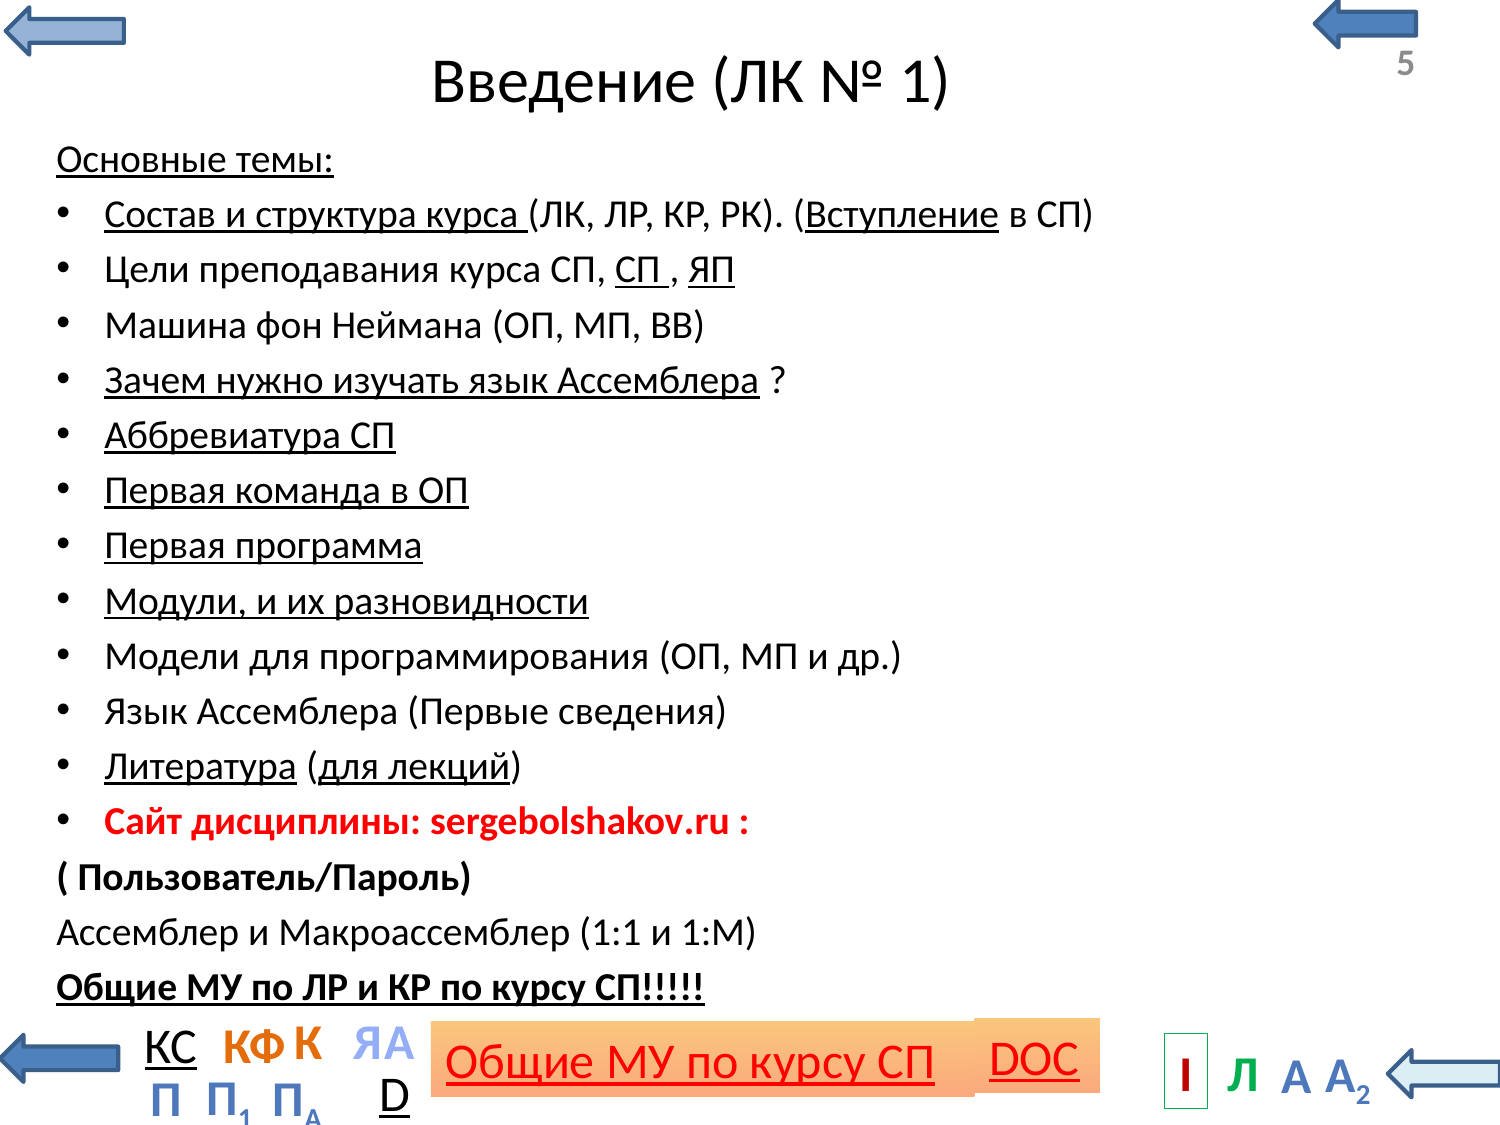

# Введение (ЛК № 1)
Основные темы:
Состав и структура курса (ЛК, ЛР, КР, РК). (Вступление в СП)
Цели преподавания курса СП, СП , ЯП
Машина фон Неймана (ОП, МП, ВВ)
Зачем нужно изучать язык Ассемблера ?
Аббревиатура СП
Первая команда в ОП
Первая программа
Модули, и их разновидности
Модели для программирования (ОП, МП и др.)
Язык Ассемблера (Первые сведения)
Литература (для лекций)
Сайт дисциплины: sergebolshakov.ru :
( Пользователь/Пароль)
Ассемблер и Макроассемблер (1:1 и 1:М)
Общие МУ по ЛР и КР по курсу СП!!!!!